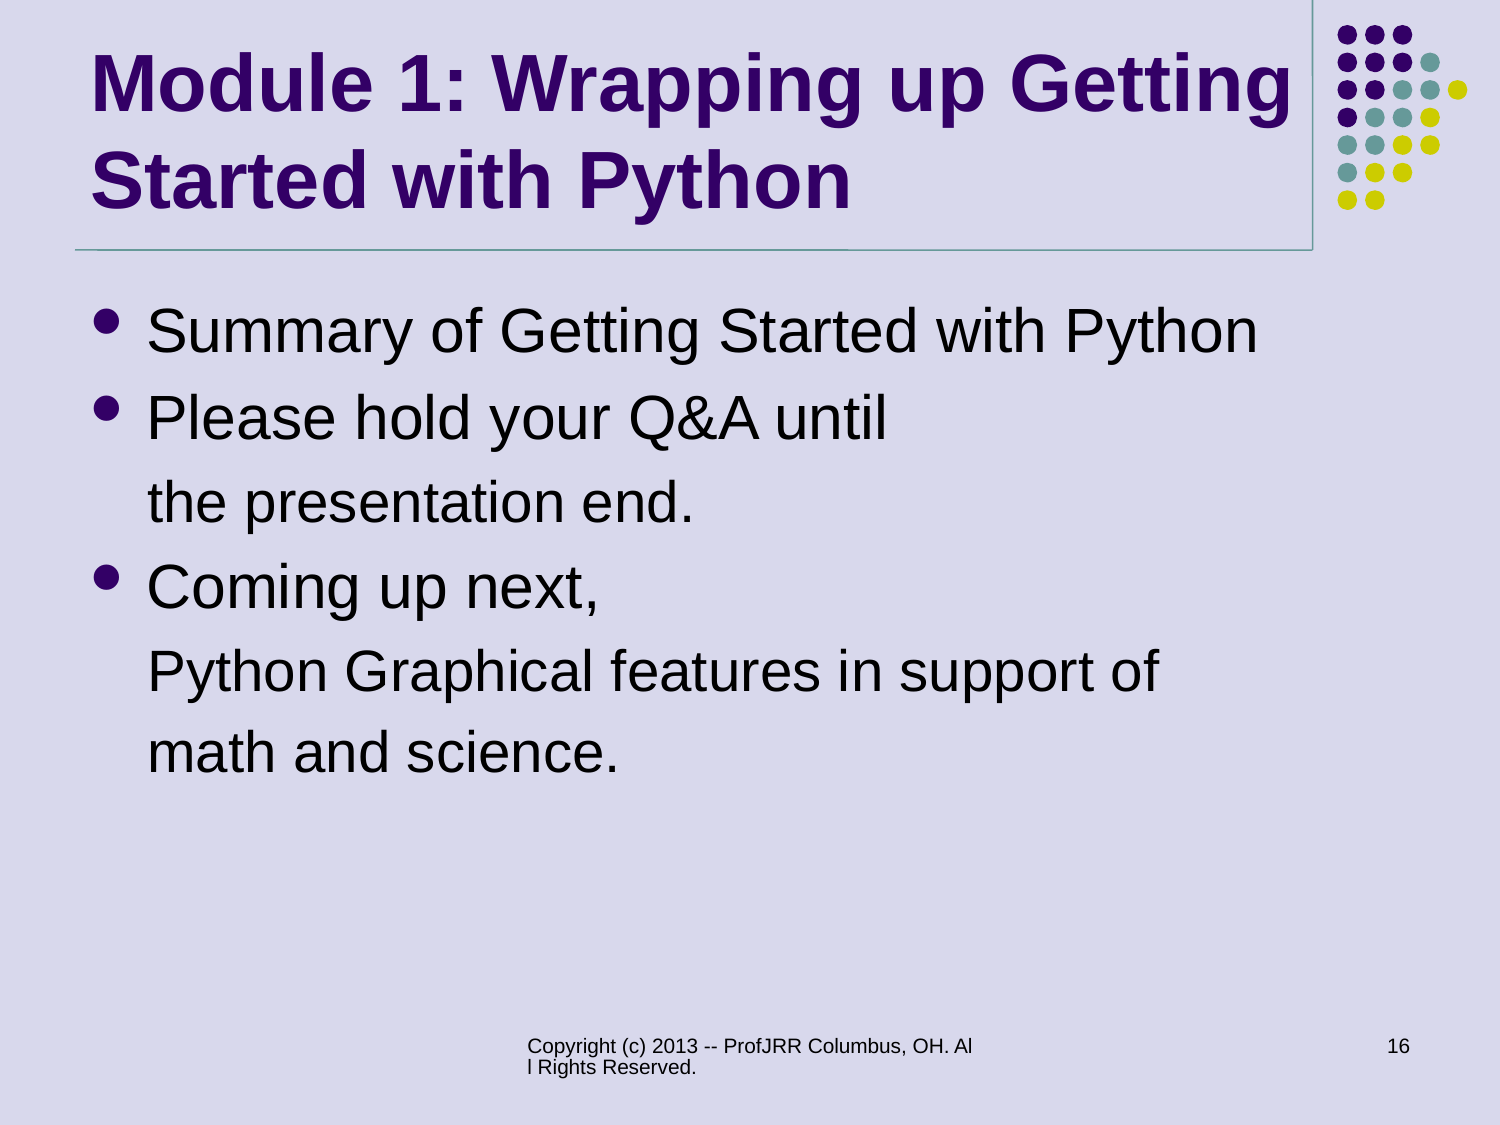

# Module 1: Wrapping up Getting Started with Python
Summary of Getting Started with Python
Please hold your Q&A until
the presentation end.
Coming up next,
Python Graphical features in support of
math and science.
Copyright (c) 2013 -- ProfJRR Columbus, OH. All Rights Reserved.
16